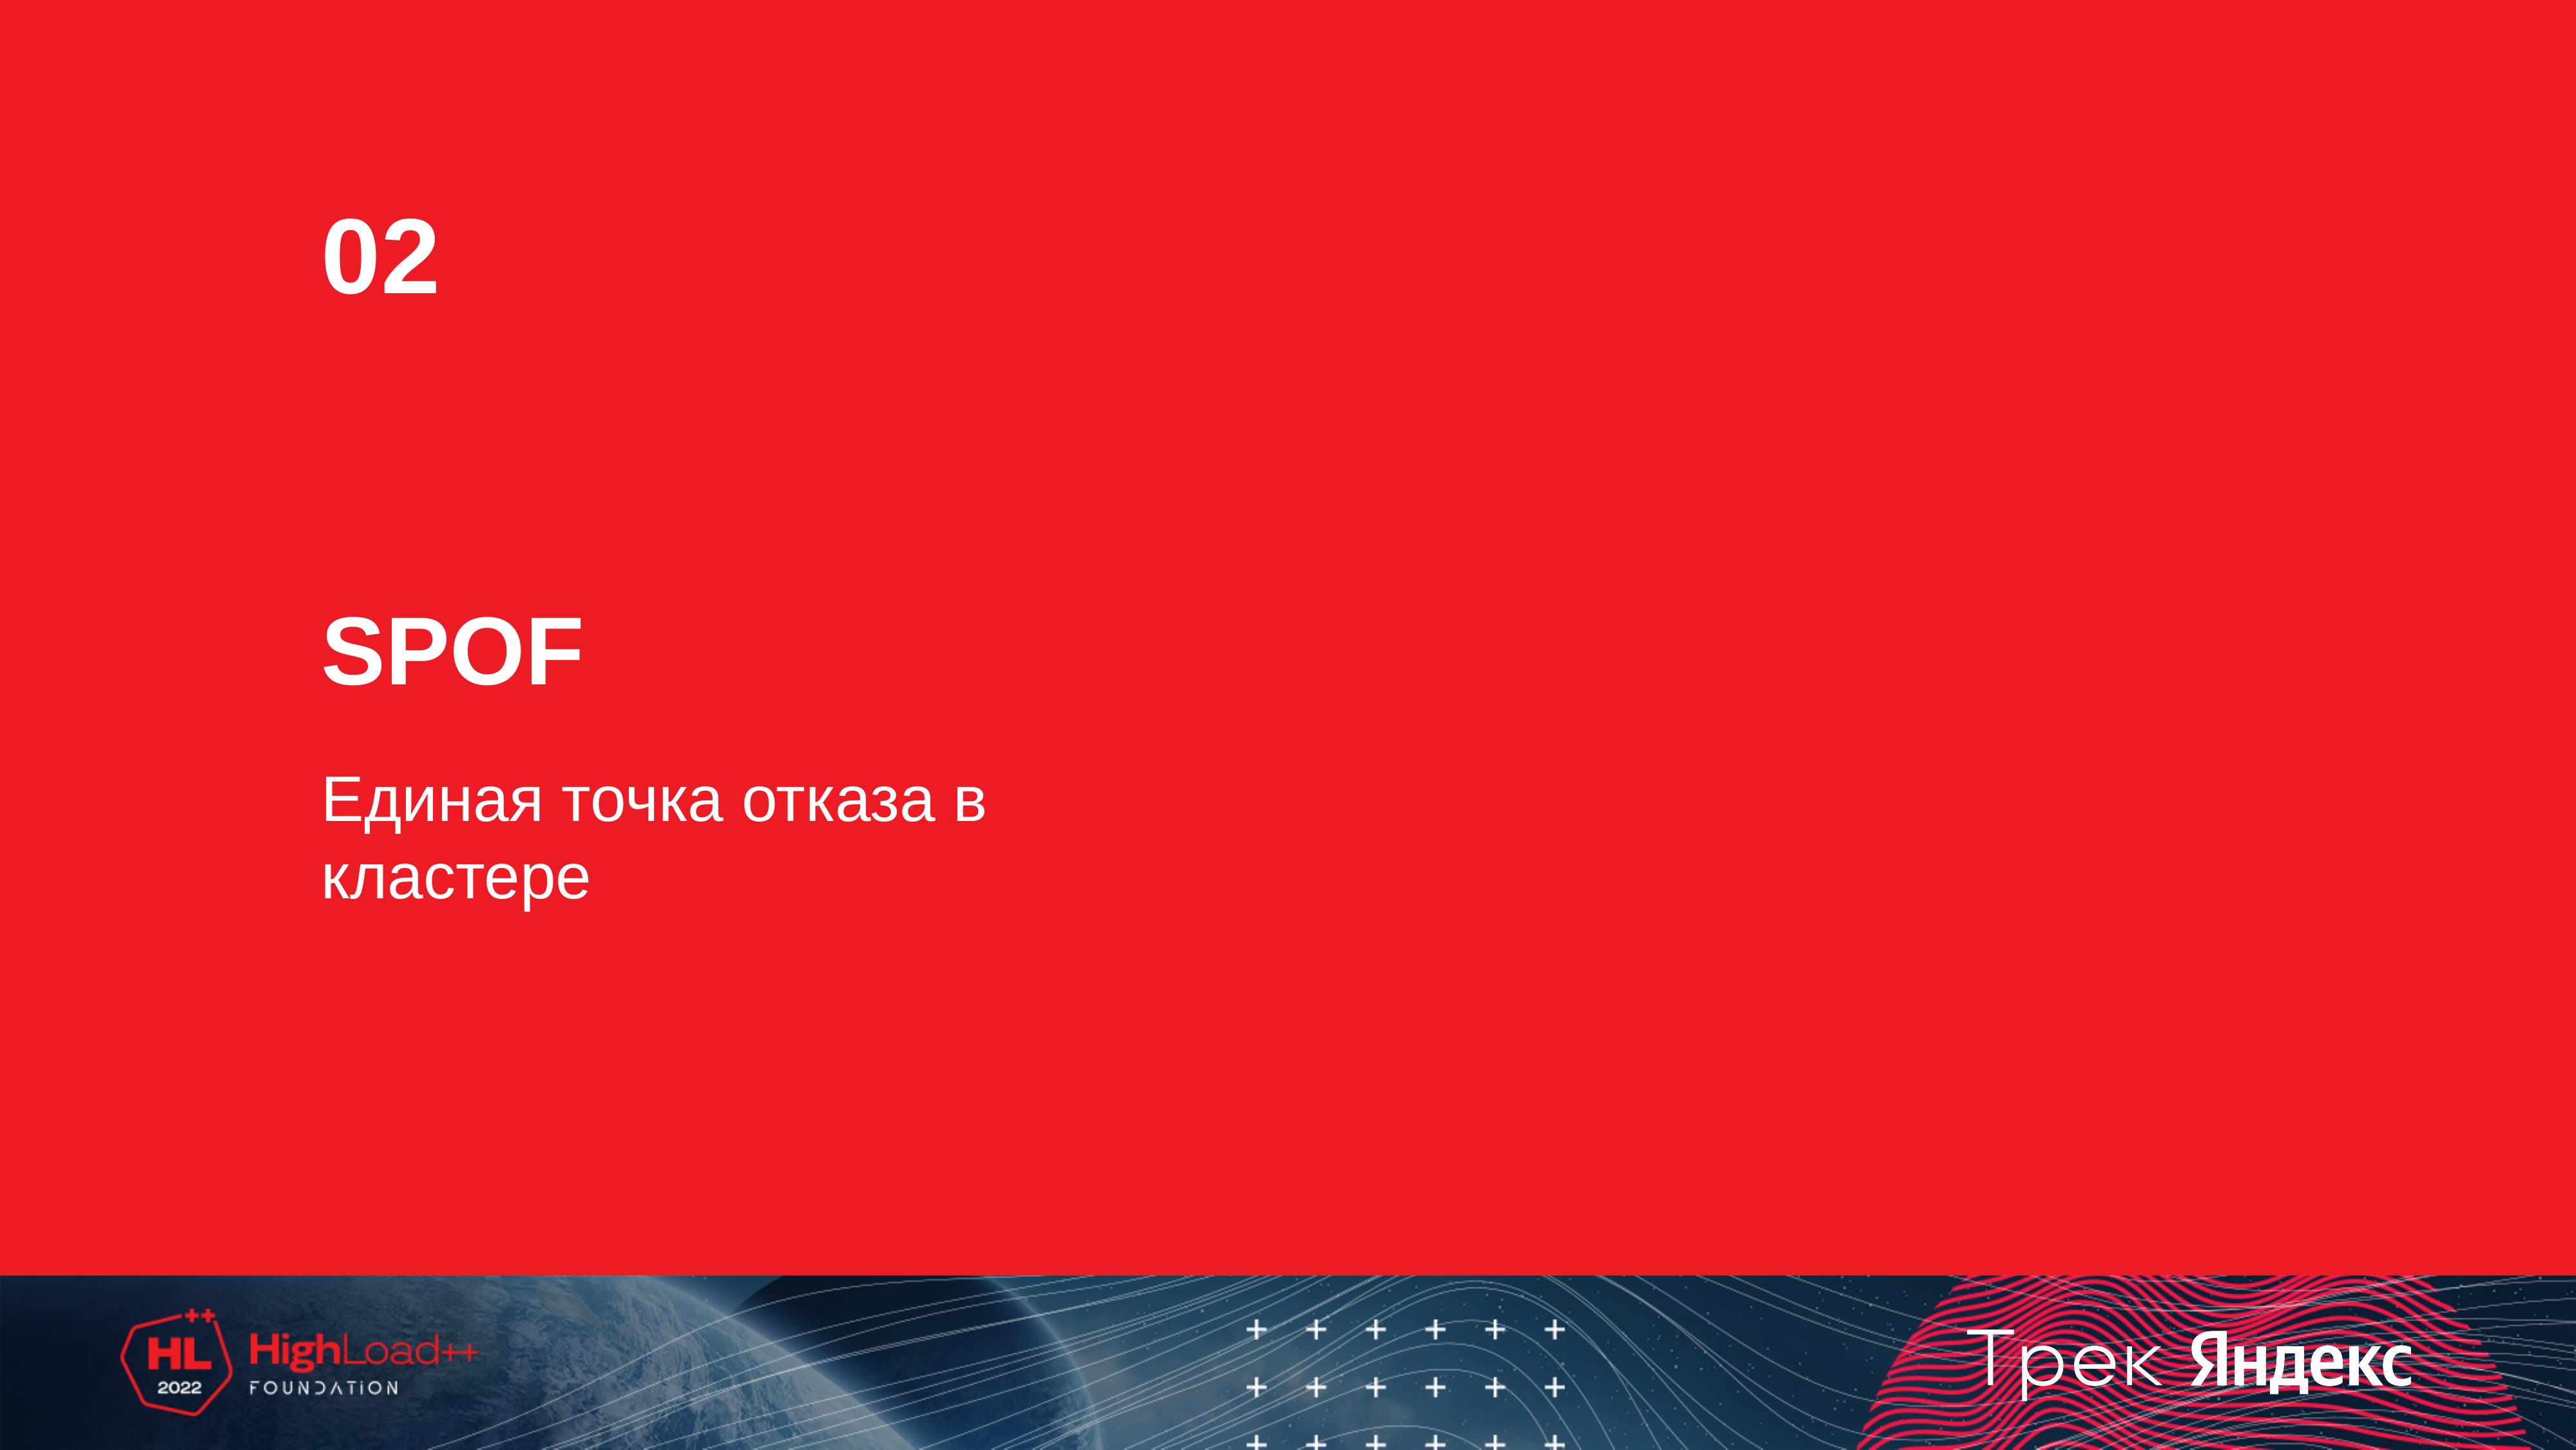

02
SPOF
Единая точка отказа в кластере